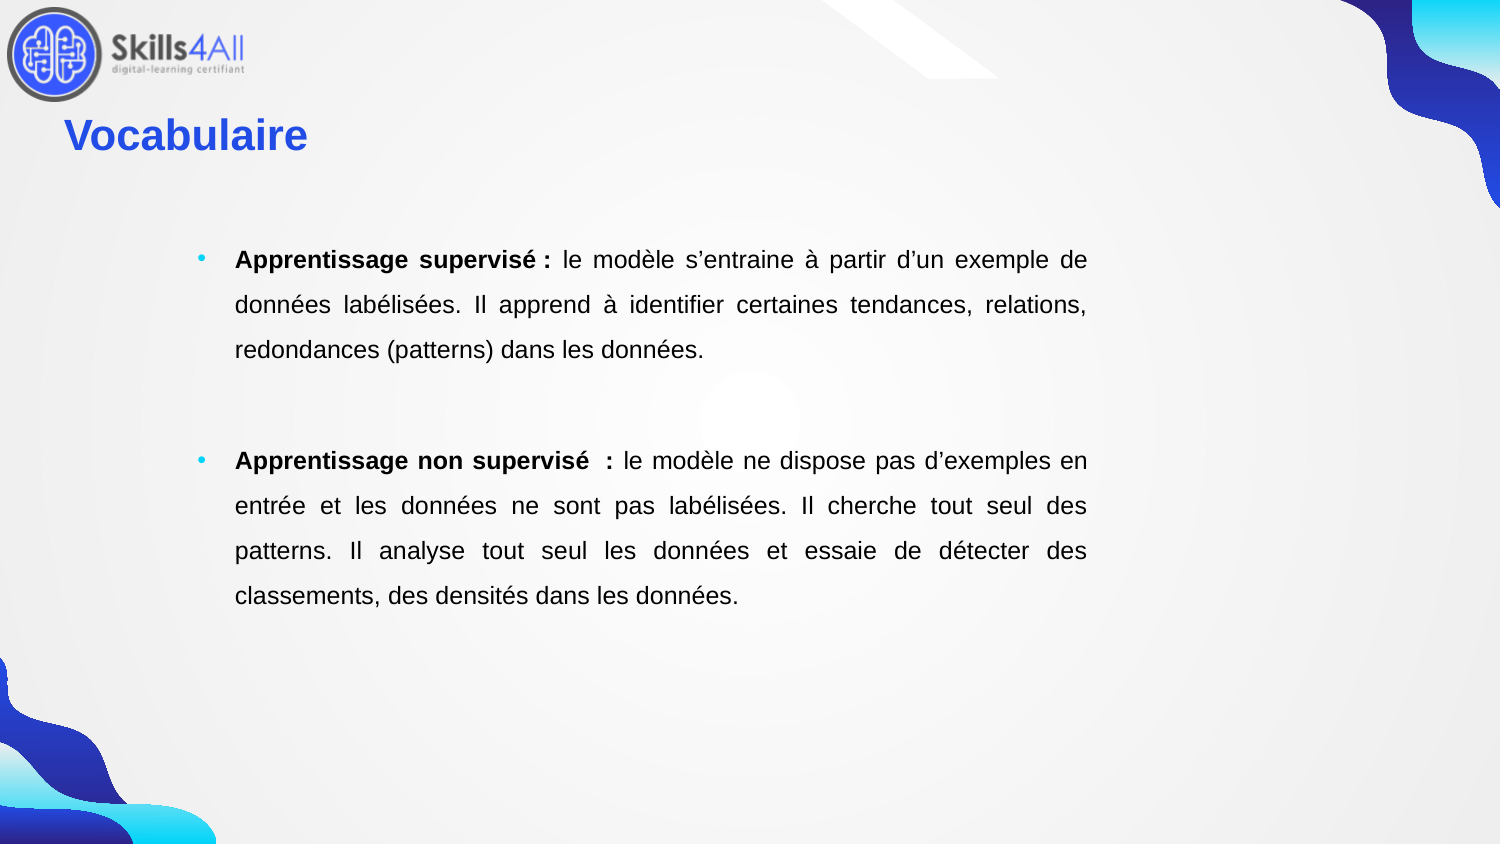

38
# Vocabulaire
Apprentissage supervisé : le modèle s’entraine à partir d’un exemple de données labélisées. Il apprend à identifier certaines tendances, relations, redondances (patterns) dans les données.

Apprentissage non supervisé  : le modèle ne dispose pas d’exemples en entrée et les données ne sont pas labélisées. Il cherche tout seul des patterns. Il analyse tout seul les données et essaie de détecter des classements, des densités dans les données.